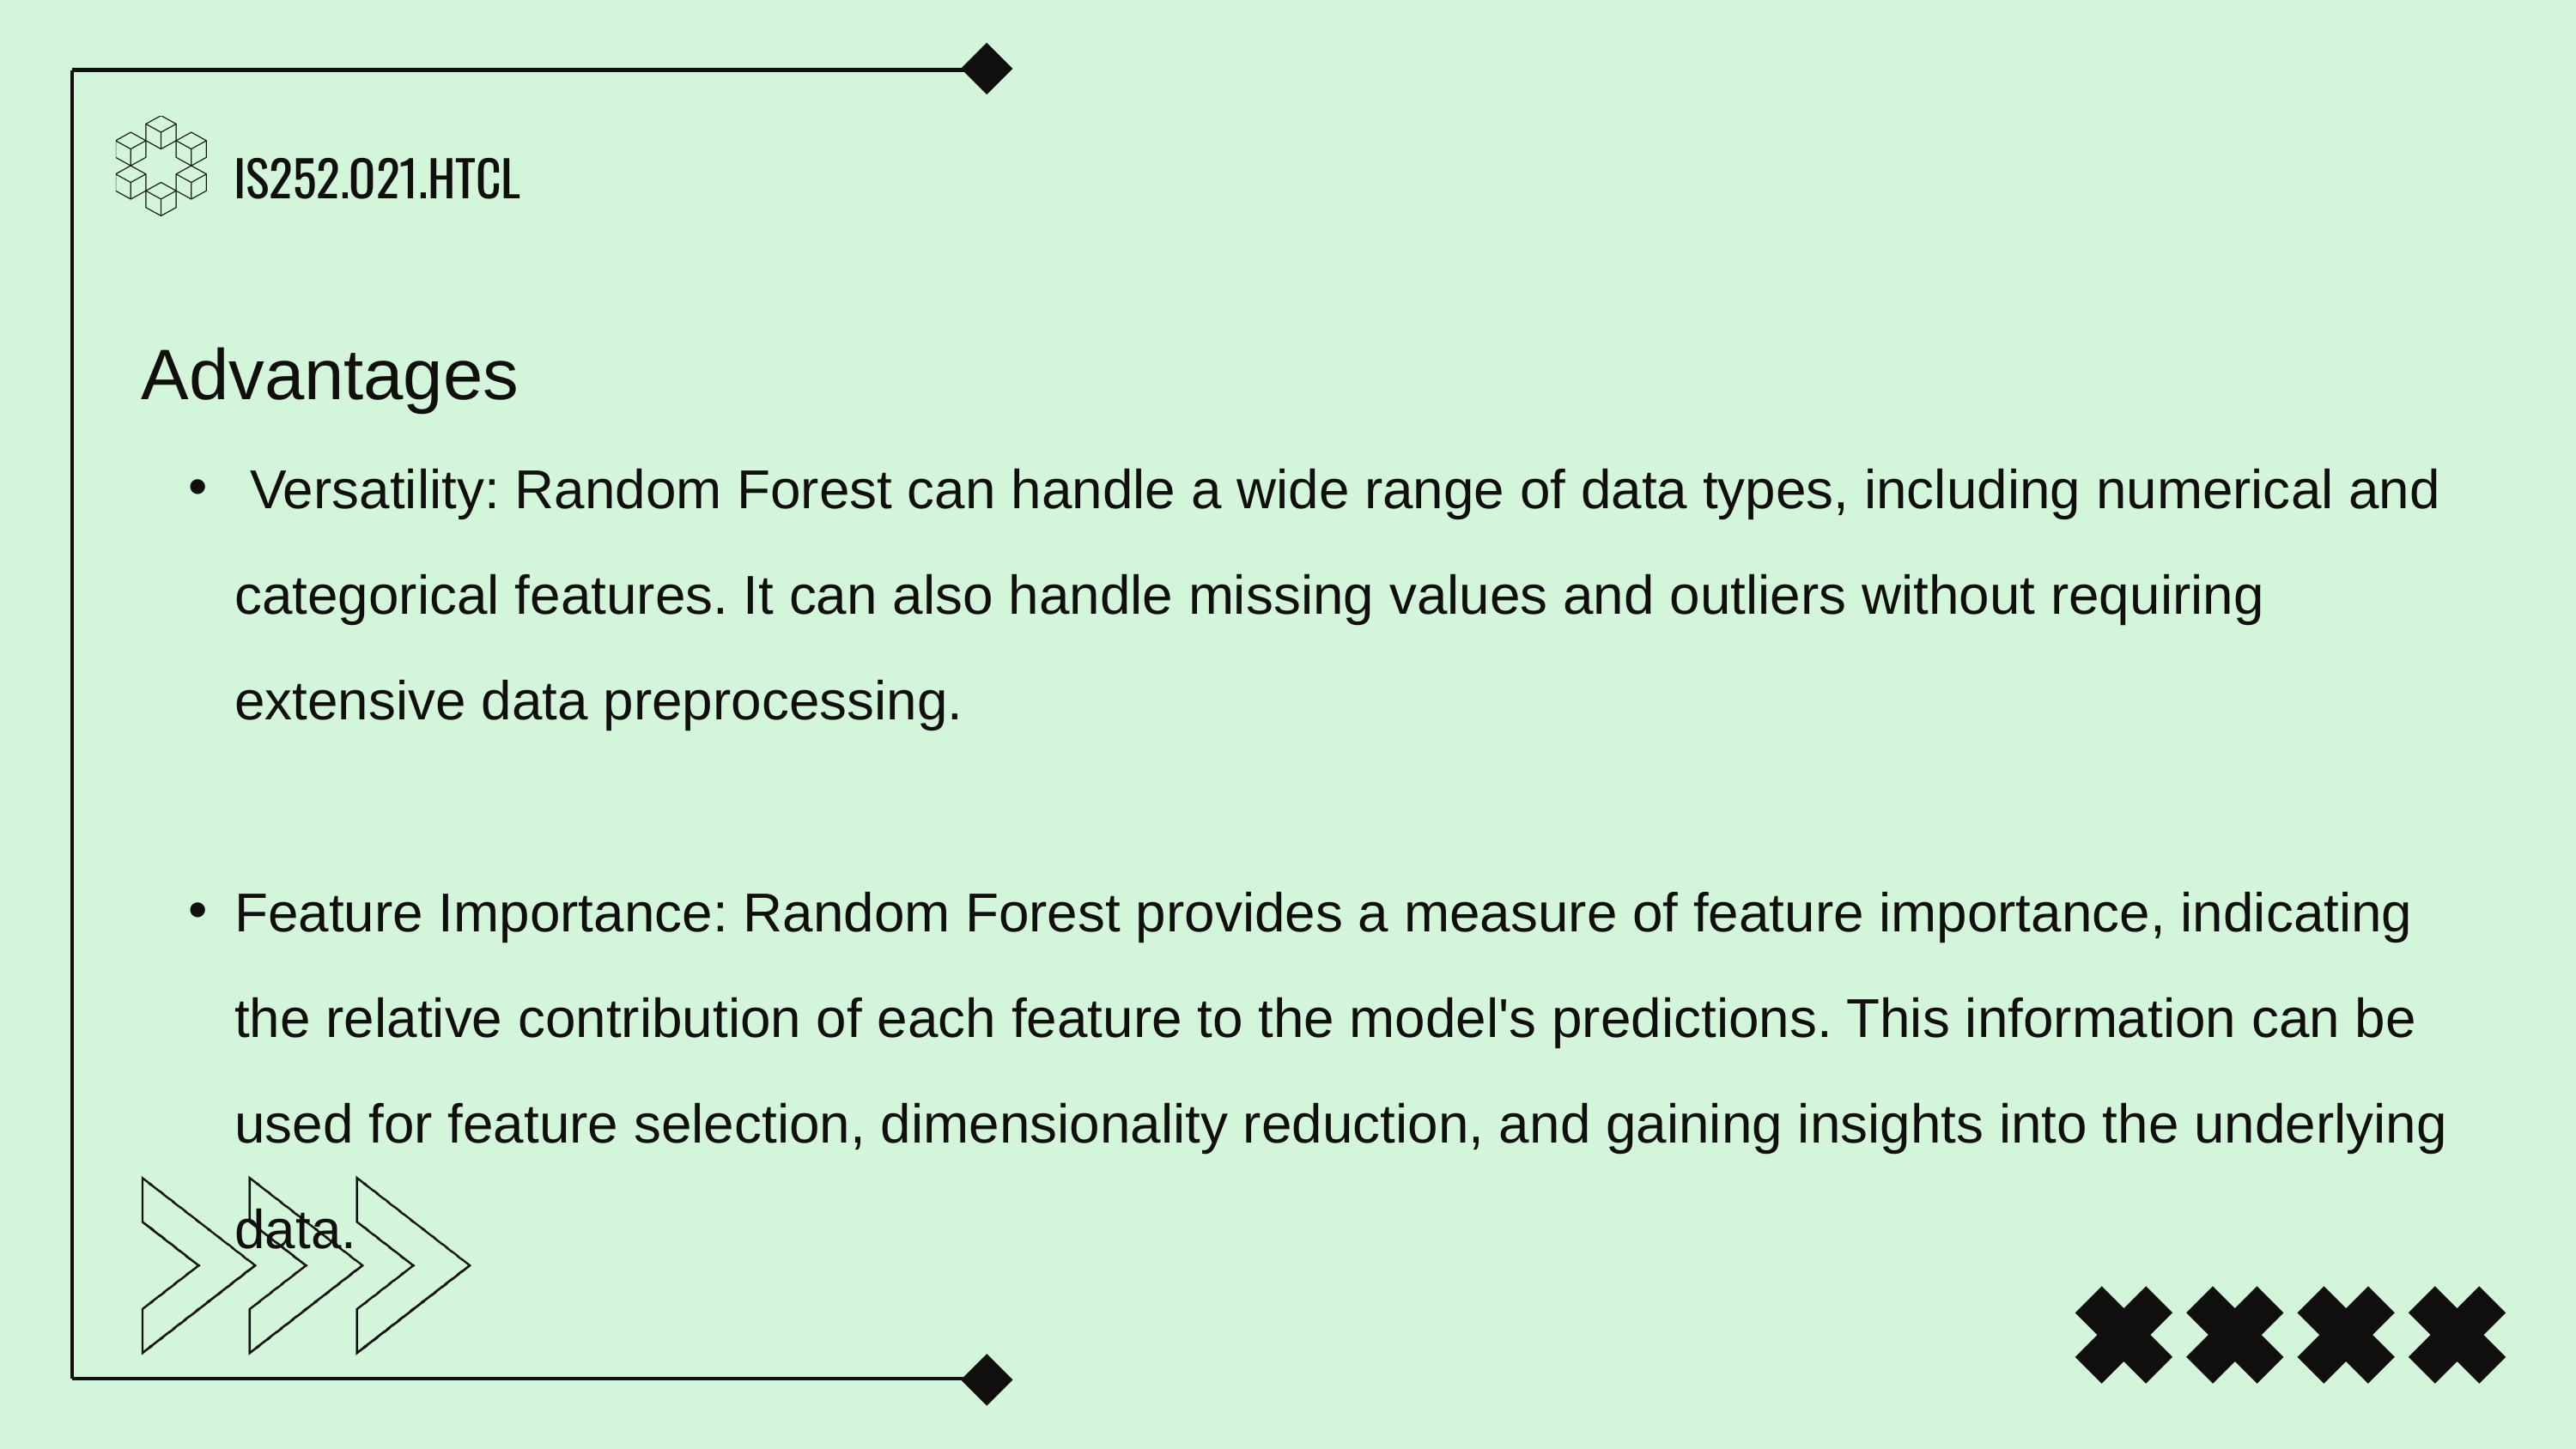

IS252.O21.HTCL
Advantages
 Versatility: Random Forest can handle a wide range of data types, including numerical and categorical features. It can also handle missing values and outliers without requiring extensive data preprocessing.

Feature Importance: Random Forest provides a measure of feature importance, indicating the relative contribution of each feature to the model's predictions. This information can be used for feature selection, dimensionality reduction, and gaining insights into the underlying data.